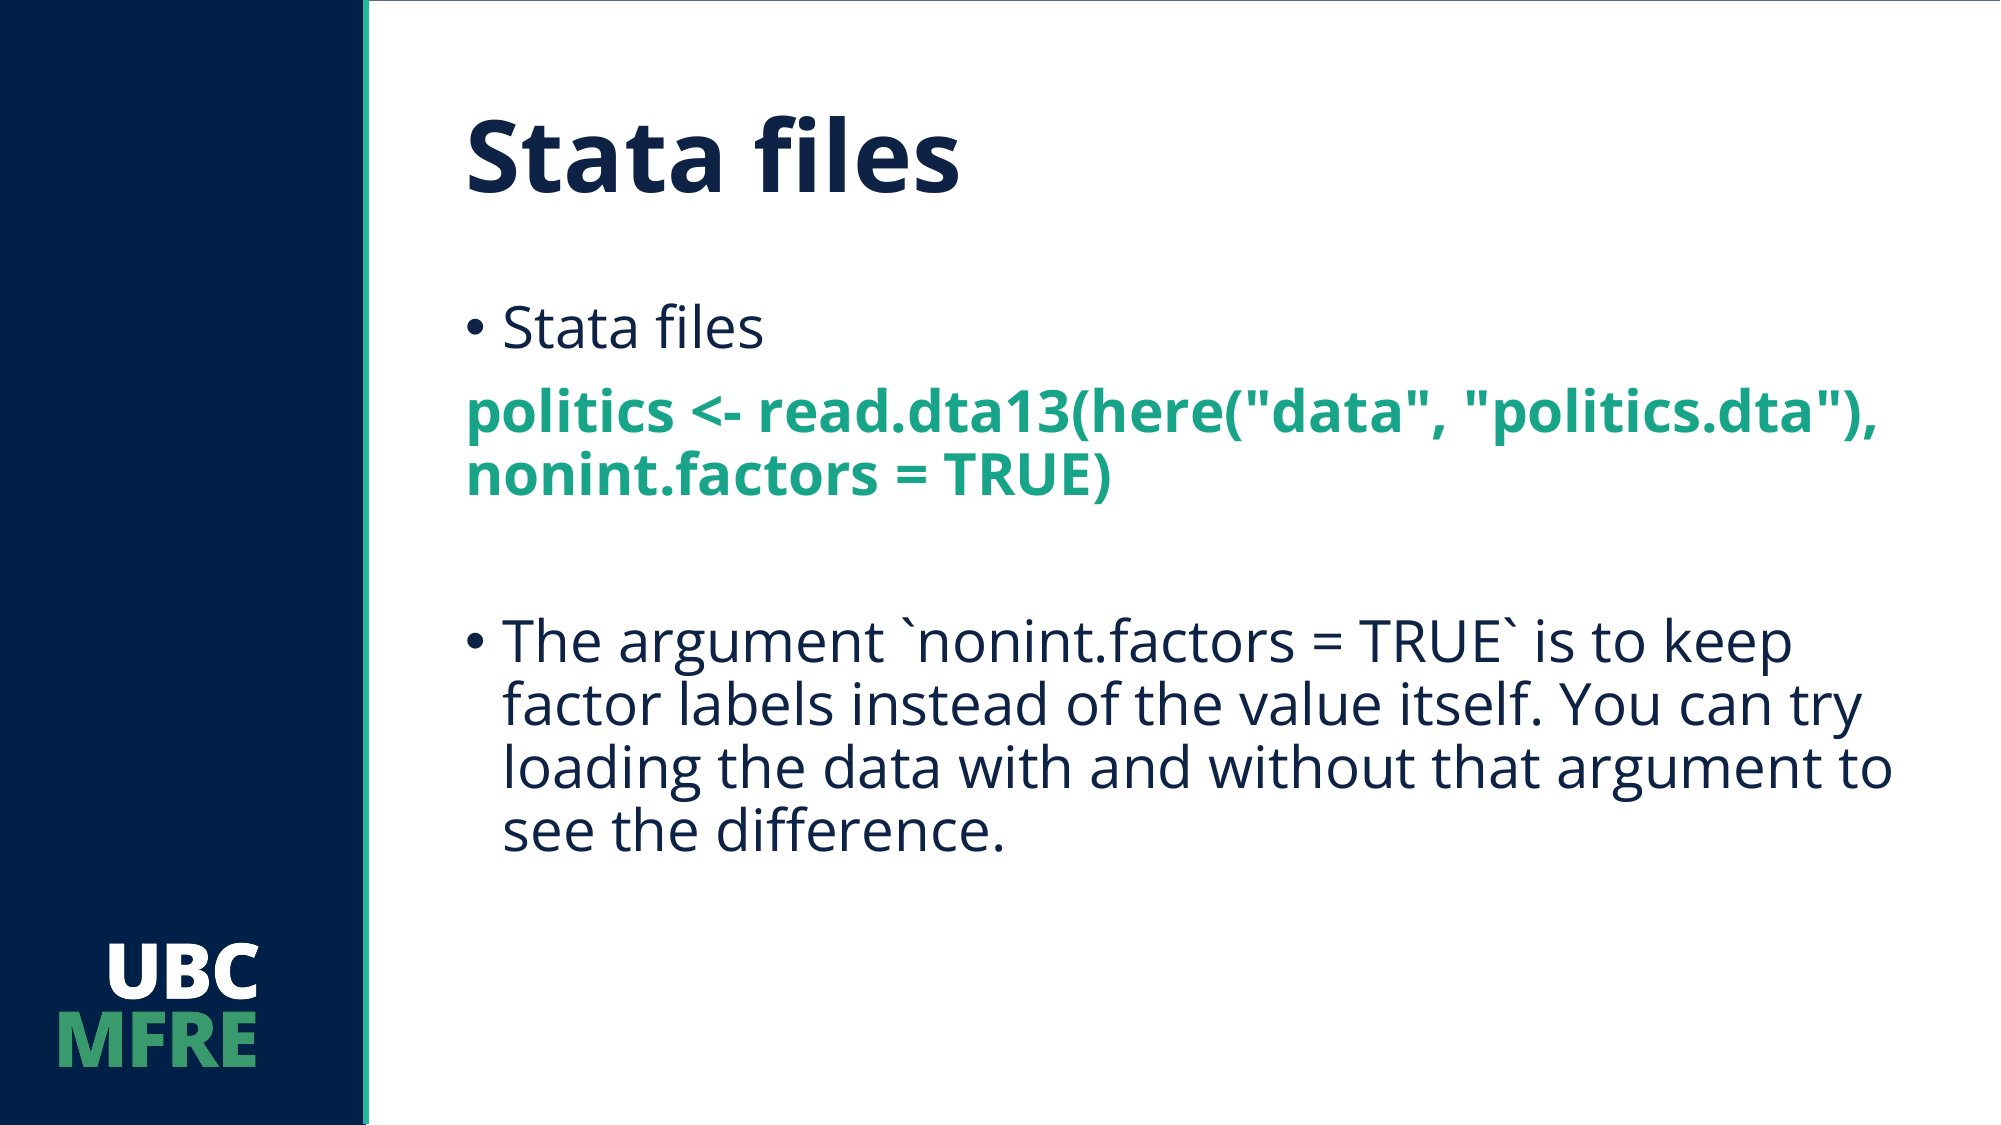

# Stata files
Stata files
politics <- read.dta13(here("data", "politics.dta"), nonint.factors = TRUE)

The argument `nonint.factors = TRUE` is to keep factor labels instead of the value itself. You can try loading the data with and without that argument to see the difference.